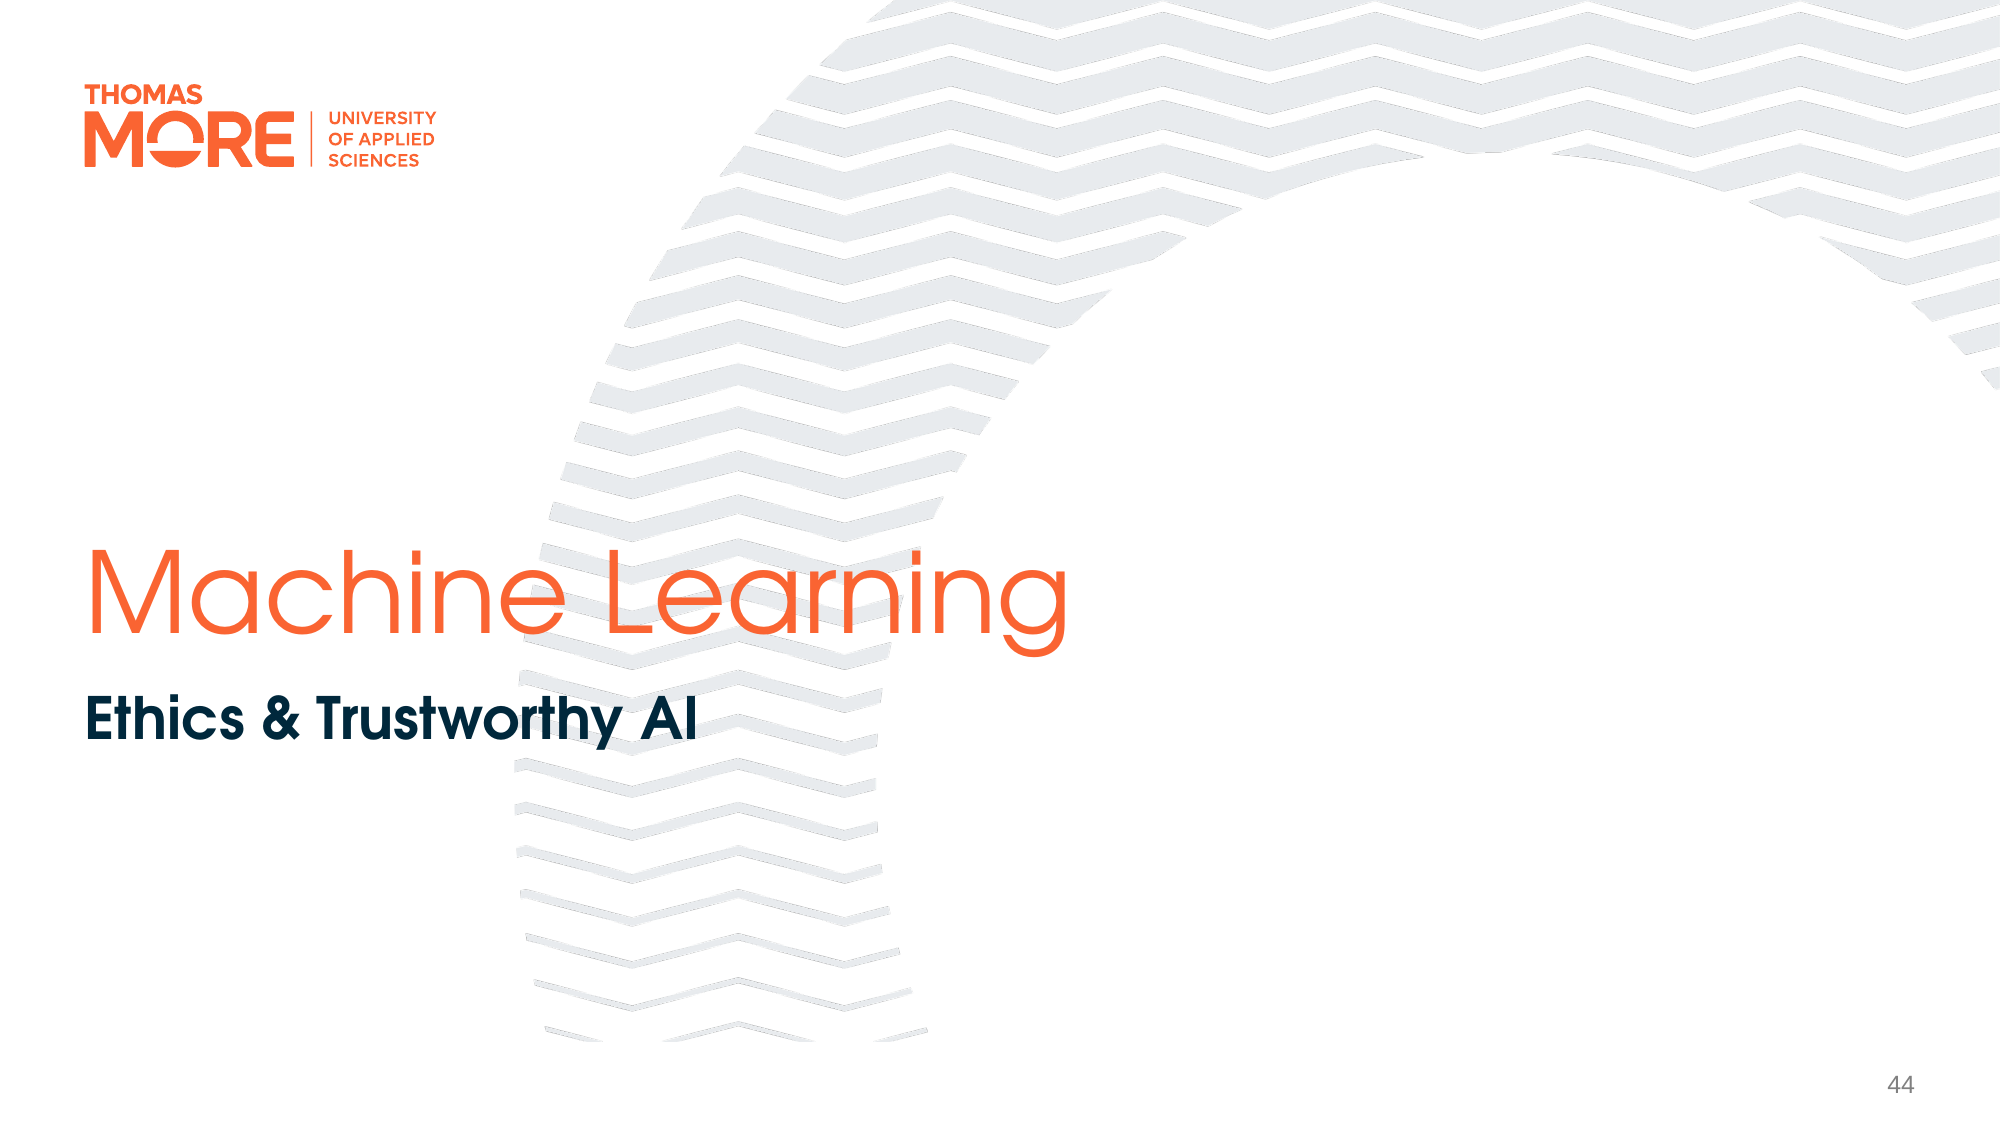

# Machine Learning
Ethics & Trustworthy AI
44